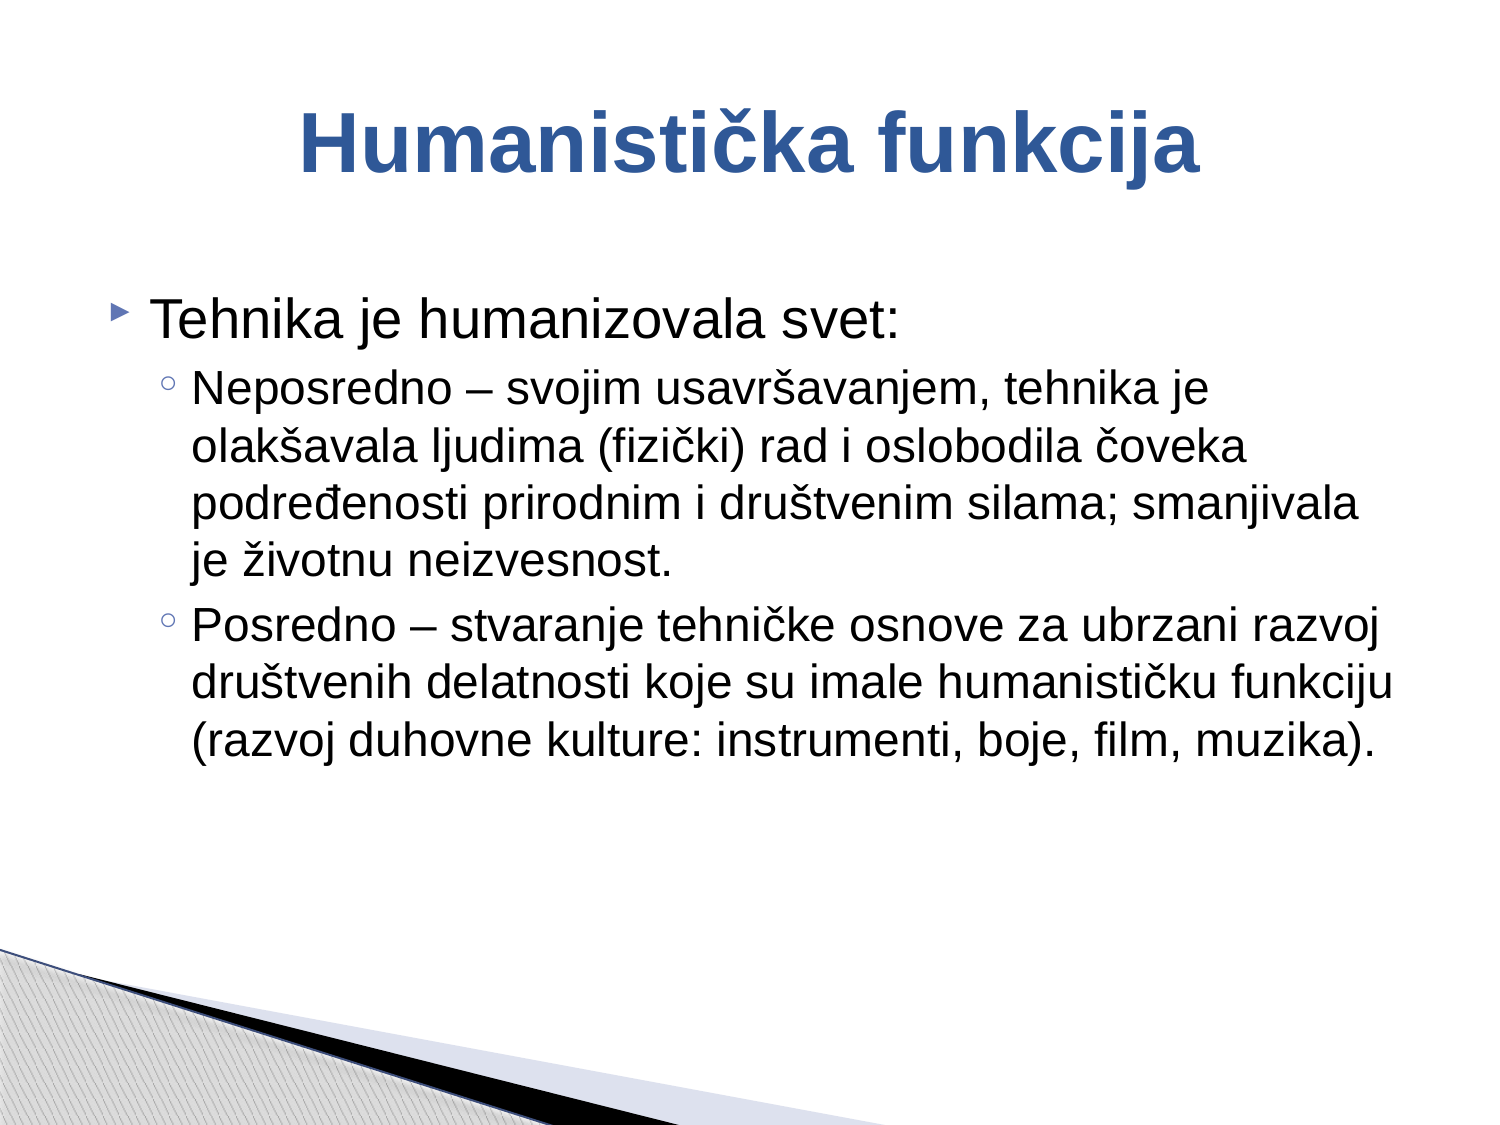

# Humanistička funkcija
Tehnika je humanizovala svet:
Neposredno – svojim usavršavanjem, tehnika je olakšavala ljudima (fizički) rad i oslobodila čoveka podređenosti prirodnim i društvenim silama; smanjivala je životnu neizvesnost.
Posredno – stvaranje tehničke osnove za ubrzani razvoj društvenih delatnosti koje su imale humanističku funkciju (razvoj duhovne kulture: instrumenti, boje, film, muzika).